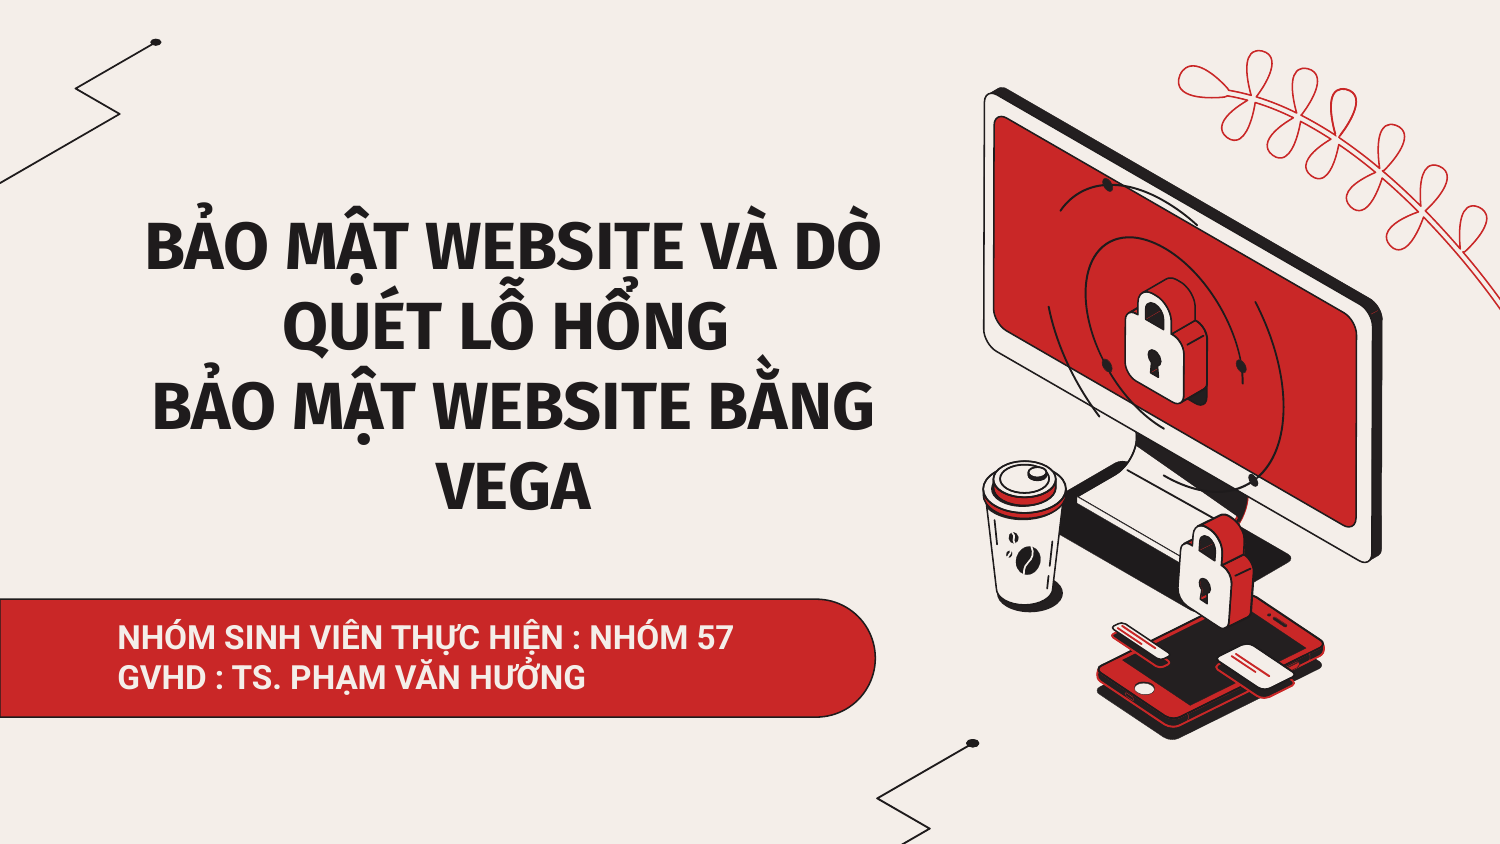

# BẢO MẬT WEBSITE VÀ DÒ QUÉT LỖ HỔNG BẢO MẬT WEBSITE BẰNG VEGA

NHÓM SINH VIÊN THỰC HIỆN : NHÓM 57
GVHD : TS. PHẠM VĂN HƯỞNG